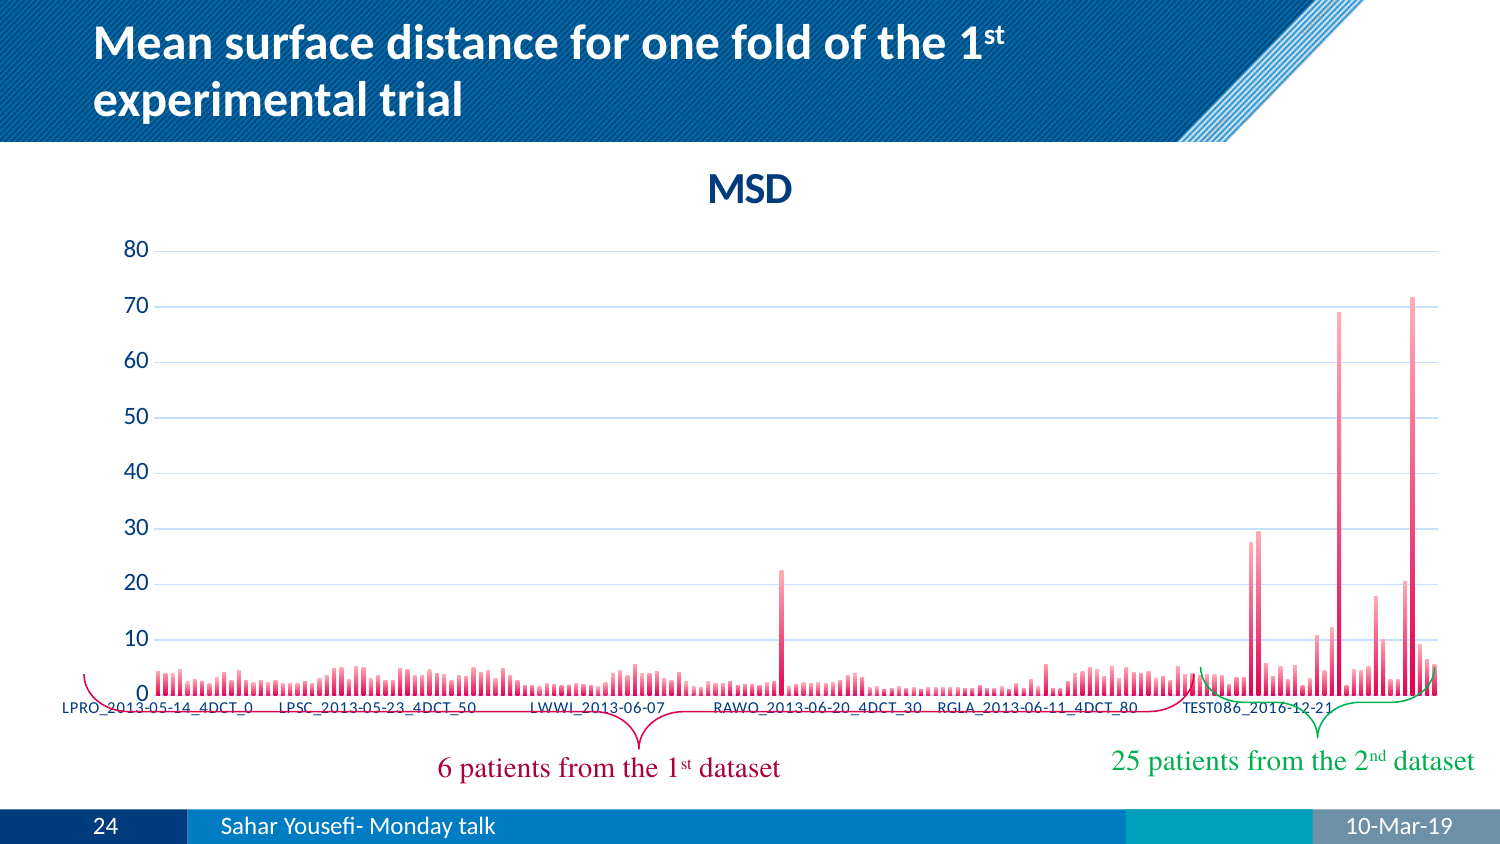

# Mean surface distance for one fold of the 1st experimental trial

### Chart: MSD

| Category | msd |
|---|---|
| LPRO_2013-05-14_4DCT_0 | 4.25 |
| LPRO_2013-05-14_4DCT_10 | 3.95 |
| LPRO_2013-05-14_4DCT_20 | 3.89 |
| LPRO_2013-05-14_4DCT_30 | 4.58 |
| LPRO_2013-05-14_4DCT_40 | 2.4 |
| LPRO_2013-05-14_4DCT_50 | 2.82 |
| LPRO_2013-05-14_4DCT_60 | 2.46 |
| LPRO_2013-05-14_4DCT_70 | 2.11 |
| LPRO_2013-05-14_4DCT_80 | 3.17 |
| LPRO_2013-05-14_4DCT_90 | 4.12 |
| LPRO_2013-05-14 | 2.72 |
| LPRO_2013-05-15 | 4.4 |
| LPRO_2013-05-16_4DCT_0 | 2.58 |
| LPRO_2013-05-16_4DCT_10 | 2.36 |
| LPRO_2013-05-16_4DCT_20 | 2.69 |
| LPRO_2013-05-16_4DCT_30 | 2.23 |
| LPRO_2013-05-16_4DCT_40 | 2.58 |
| LPRO_2013-05-16_4DCT_50 | 2.14 |
| LPRO_2013-05-16_4DCT_60 | 2.06 |
| LPRO_2013-05-16_4DCT_70 | 2.18 |
| LPRO_2013-05-16_4DCT_80 | 2.52 |
| LPRO_2013-05-16_4DCT_90 | 2.05 |
| LPRO_2013-05-16 | 2.96 |
| LPRO_2013-05-21 | 3.55 |
| LPSC_2013-05-13 | 4.84 |
| LPSC_2013-05-23_4DCT_0 | 5.01 |
| LPSC_2013-05-23_4DCT_10 | 2.78 |
| LPSC_2013-05-23_4DCT_20 | 5.12 |
| LPSC_2013-05-23_4DCT_30 | 5.0 |
| LPSC_2013-05-23_4DCT_40 | 3.0 |
| LPSC_2013-05-23_4DCT_50 | 3.51 |
| LPSC_2013-05-23_4DCT_60 | 2.63 |
| LPSC_2013-05-23_4DCT_70 | 2.66 |
| LPSC_2013-05-23_4DCT_80 | 4.78 |
| LPSC_2013-05-23_4DCT_90 | 4.69 |
| LPSC_2013-05-23 | 3.5 |
| LPSC_2013-05-29 | 3.64 |
| LPSC_2013-05-30_4DCT_0 | 4.67 |
| LPSC_2013-05-30_4DCT_10 | 3.95 |
| LPSC_2013-05-30_4DCT_20 | 3.81 |
| LPSC_2013-05-30_4DCT_30 | 2.68 |
| LPSC_2013-05-30_4DCT_40 | 3.53 |
| LPSC_2013-05-30_4DCT_50 | 3.38 |
| LPSC_2013-05-30_4DCT_60 | 5.09 |
| LPSC_2013-05-30_4DCT_70 | 4.16 |
| LPSC_2013-05-30_4DCT_80 | 4.43 |
| LPSC_2013-05-30_4DCT_90 | 3.1 |
| LPSC_2013-05-30 | 4.87 |
| LPSC_2013-06-03 | 3.49 |
| LWWI_2013-05-30 | 2.64 |
| LWWI_2013-06-07_4DCT_0 | 1.84 |
| LWWI_2013-06-07_4DCT_10 | 1.69 |
| LWWI_2013-06-07_4DCT_20 | 1.62 |
| LWWI_2013-06-07_4DCT_30 | 2.16 |
| LWWI_2013-06-07_4DCT_40 | 2.02 |
| LWWI_2013-06-07_4DCT_50 | 1.73 |
| LWWI_2013-06-07_4DCT_60 | 1.71 |
| LWWI_2013-06-07_4DCT_70 | 2.18 |
| LWWI_2013-06-07_4DCT_80 | 1.97 |
| LWWI_2013-06-07_4DCT_90 | 1.69 |
| LWWI_2013-06-07 | 1.54 |
| LWWI_2013-06-10 | 2.32 |
| LWWI_2013-06-12_4DCT_0 | 3.91 |
| LWWI_2013-06-12_4DCT_10 | 4.47 |
| LWWI_2013-06-12_4DCT_20 | 3.57 |
| LWWI_2013-06-12_4DCT_30 | 5.53 |
| LWWI_2013-06-12_4DCT_40 | 3.87 |
| LWWI_2013-06-12_4DCT_50 | 3.99 |
| LWWI_2013-06-12_4DCT_60 | 4.29 |
| LWWI_2013-06-12_4DCT_70 | 3.09 |
| LWWI_2013-06-12_4DCT_80 | 2.64 |
| LWWI_2013-06-12_4DCT_90 | 4.05 |
| LWWI_2013-06-12 | 2.41 |
| LWWI_2013-06-14 | 1.61 |
| RAWO_2013-06-05 | 1.3 |
| RAWO_2013-06-13_4DCT_0 | 2.39 |
| RAWO_2013-06-13_4DCT_10 | 2.15 |
| RAWO_2013-06-13_4DCT_20 | 2.08 |
| RAWO_2013-06-13_4DCT_30 | 2.55 |
| RAWO_2013-06-13_4DCT_40 | 1.72 |
| RAWO_2013-06-13_4DCT_50 | 2.02 |
| RAWO_2013-06-13_4DCT_60 | 1.86 |
| RAWO_2013-06-13_4DCT_70 | 1.84 |
| RAWO_2013-06-13_4DCT_80 | 2.26 |
| RAWO_2013-06-13_4DCT_90 | 2.46 |
| RAWO_2013-06-13 | 22.51 |
| RAWO_2013-06-17 | 1.6 |
| RAWO_2013-06-20_4DCT_0 | 1.91 |
| RAWO_2013-06-20_4DCT_10 | 2.26 |
| RAWO_2013-06-20_4DCT_20 | 2.18 |
| RAWO_2013-06-20_4DCT_30 | 2.27 |
| RAWO_2013-06-20_4DCT_40 | 2.08 |
| RAWO_2013-06-20_4DCT_50 | 2.26 |
| RAWO_2013-06-20_4DCT_60 | 2.65 |
| RAWO_2013-06-20_4DCT_70 | 3.48 |
| RAWO_2013-06-20_4DCT_80 | 3.86 |
| RAWO_2013-06-20_4DCT_90 | 3.26 |
| RAWO_2013-06-20 | 1.44 |
| RAWO_2013-06-24 | 1.53 |
| RGLA_2013-05-23 | 0.99 |
| RGLA_2013-06-04_4DCT_0 | 1.26 |
| RGLA_2013-06-04_4DCT_10 | 1.57 |
| RGLA_2013-06-04_4DCT_20 | 1.22 |
| RGLA_2013-06-04_4DCT_30 | 1.31 |
| RGLA_2013-06-04_4DCT_40 | 1.1 |
| RGLA_2013-06-04_4DCT_50 | 1.37 |
| RGLA_2013-06-04_4DCT_60 | 1.37 |
| RGLA_2013-06-04_4DCT_70 | 1.36 |
| RGLA_2013-06-04_4DCT_80 | 1.39 |
| RGLA_2013-06-04_4DCT_90 | 1.32 |
| RGLA_2013-06-04 | 1.22 |
| RGLA_2013-06-06 | 1.29 |
| RGLA_2013-06-11_4DCT_0 | 1.72 |
| RGLA_2013-06-11_4DCT_10 | 1.27 |
| RGLA_2013-06-11_4DCT_20 | 1.26 |
| RGLA_2013-06-11_4DCT_30 | 1.58 |
| RGLA_2013-06-11_4DCT_40 | 1.01 |
| RGLA_2013-06-11_4DCT_50 | 2.04 |
| RGLA_2013-06-11_4DCT_60 | 1.16 |
| RGLA_2013-06-11_4DCT_70 | 2.82 |
| RGLA_2013-06-11_4DCT_80 | 1.61 |
| RGLA_2013-06-11_4DCT_90 | 5.6 |
| RGLA_2013-06-11 | 1.2 |
| RGLA_2013-06-13 | 1.22 |
| RJSC_2013-06-27 | 2.47 |
| RJSC_2013-07-09_4DCT_0 | 3.84 |
| RJSC_2013-07-09_4DCT_10 | 4.19 |
| RJSC_2013-07-09_4DCT_20 | 4.93 |
| RJSC_2013-07-09_4DCT_30 | 4.56 |
| RJSC_2013-07-09_4DCT_40 | 3.34 |
| RJSC_2013-07-09_4DCT_50 | 5.1 |
| RJSC_2013-07-09_4DCT_60 | 2.97 |
| RJSC_2013-07-09_4DCT_70 | 5.08 |
| RJSC_2013-07-09_4DCT_80 | 4.07 |
| RJSC_2013-07-09_4DCT_90 | 4.0 |
| RJSC_2013-07-09 | 4.28 |
| RJSC_2013-07-11 | 3.07 |
| RJSC_2013-07-16_4DCT_0 | 3.47 |
| RJSC_2013-07-16_4DCT_10 | 2.57 |
| RJSC_2013-07-16_4DCT_20 | 5.16 |
| RJSC_2013-07-16_4DCT_30 | 3.68 |
| RJSC_2013-07-16_4DCT_40 | 3.95 |
| RJSC_2013-07-16_4DCT_50 | 3.64 |
| RJSC_2013-07-16_4DCT_60 | 3.69 |
| RJSC_2013-07-16_4DCT_70 | 3.78 |
| RJSC_2013-07-16_4DCT_80 | 3.48 |
| RJSC_2013-07-16_4DCT_90 | 2.0 |
| RJSC_2013-07-16 | 3.2 |
| RJSC_2013-07-18 | 3.22 |
| TEST085_2016-11-02 | 27.54 |
| TEST086_2016-12-21 | 29.48 |
| TEST087_2017-02-16 | 5.64 |
| TEST088_2017-02-20 | 3.39 |
| TEST089_2017-02-14 | 5.26 |
| TEST090_2017-02-27 | 2.8 |
| TEST091_2017-03-13 | 5.33 |
| TEST092_2017-04-18 | 1.82 |
| TEST093_2017-04-20 | 3.0 |
| TEST094_2017-04-25 | 10.8 |
| TEST095_2017-04-19 | 4.41 |
| TEST096_2017-05-09 | 12.14 |
| TEST097_2017-05-24 | 69.01 |
| TEST098_2017-07-11 | 1.8 |
| TEST099_2017-07-27 | 4.63 |
| TEST100_2017-08-02 | 4.51 |
| TEST101_2017-08-03 | 5.25 |
| TEST102_2017-08-15 | 17.86 |
| TEST103_2018-01-11 | 10.11 |
| TEST104_2017-09-04 | 2.85 |
| TEST105_2018-03-26 | 2.76 |
| TEST106_2018-01-10 | 20.51 |
| TEST107_2017-10-09 | 71.75 |
| TEST108_2017-09-18 | 9.18 |
| TEST109_2017-11-16 | 6.43 |
| TEST110_2017-11-13 | 5.62 |

25 patients from the 2nd dataset
6 patients from the 1st dataset
24
Sahar Yousefi- Monday talk
10-Mar-19